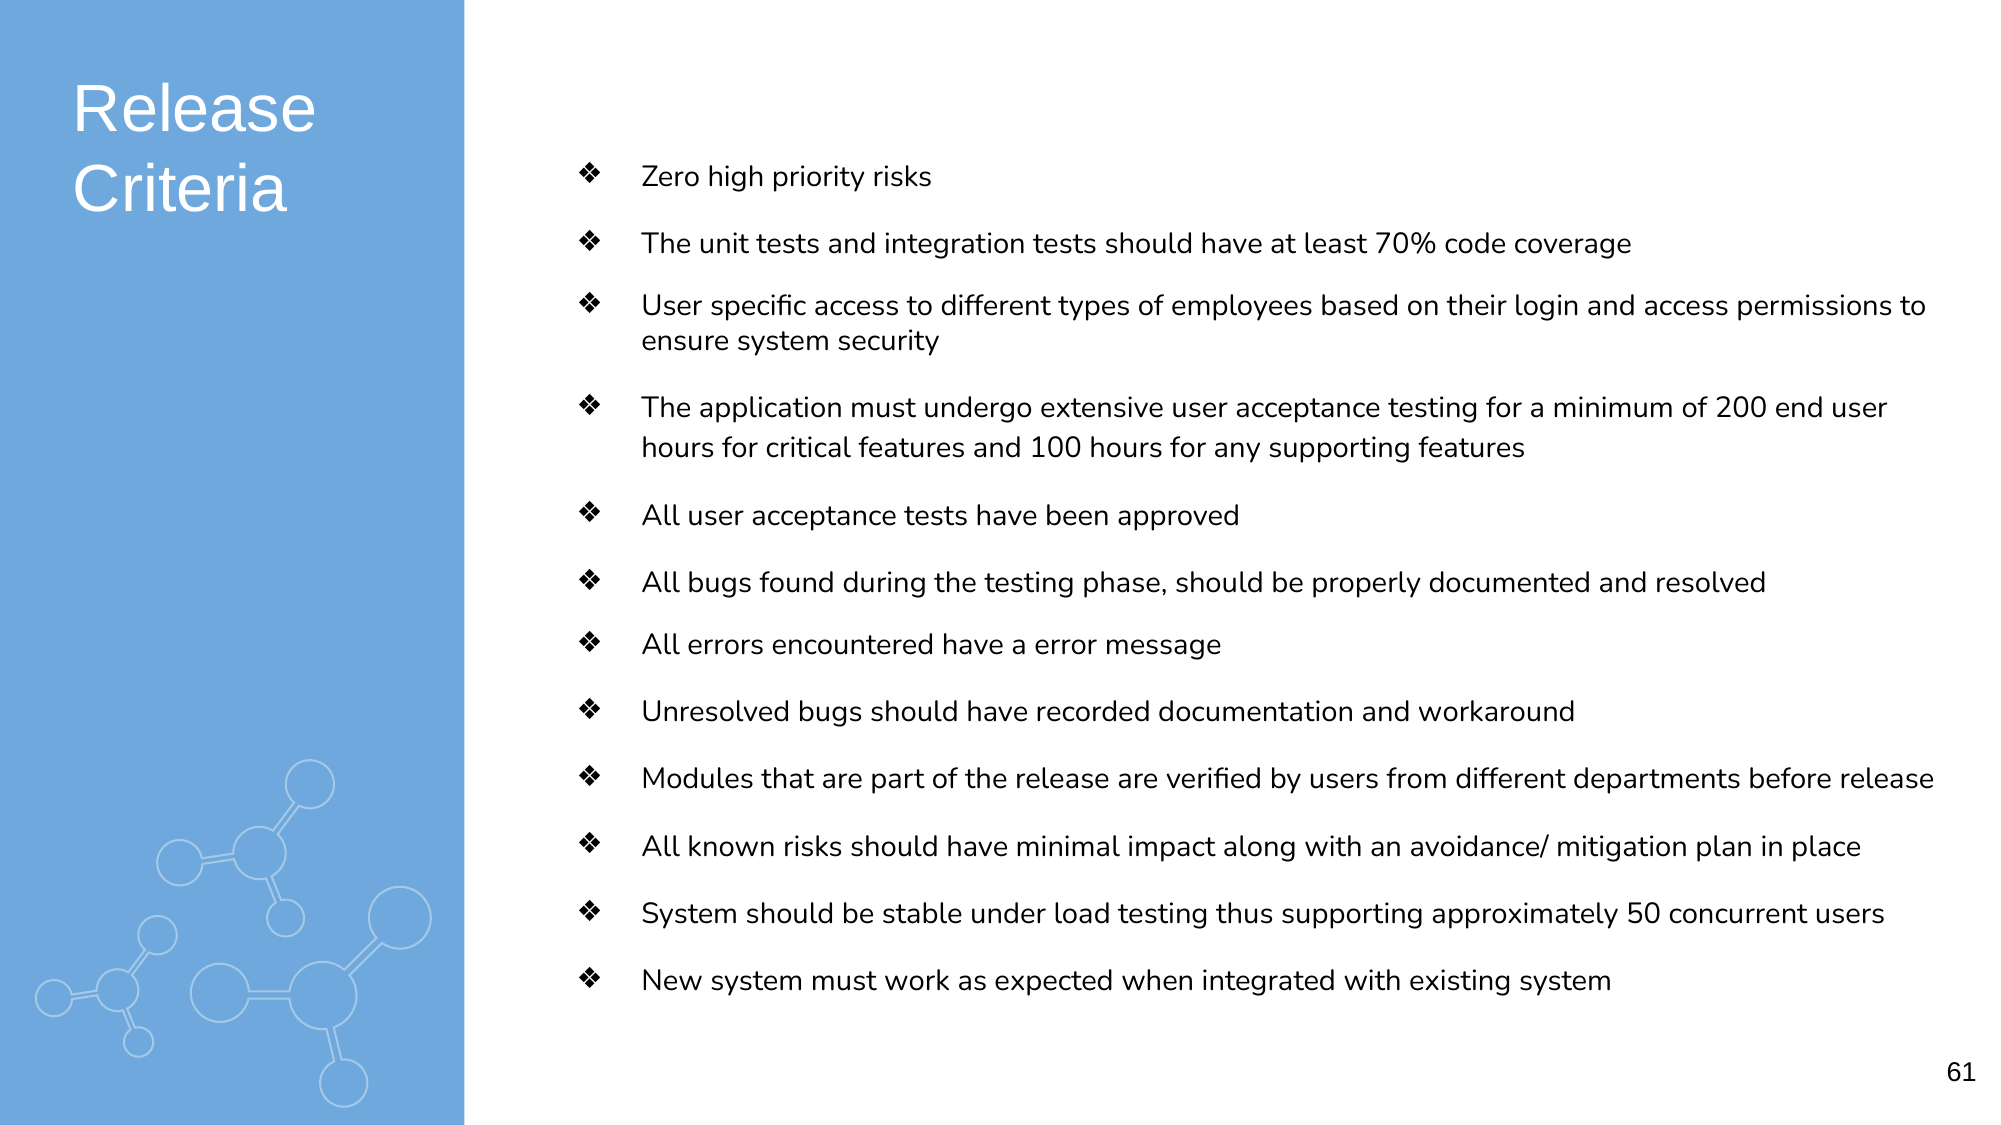

Release
Criteria
Zero high priority risks
The unit tests and integration tests should have at least 70% code coverage
User specific access to different types of employees based on their login and access permissions to ensure system security
The application must undergo extensive user acceptance testing for a minimum of 200 end user hours for critical features and 100 hours for any supporting features
All user acceptance tests have been approved
All bugs found during the testing phase, should be properly documented and resolved
All errors encountered have a error message
Unresolved bugs should have recorded documentation and workaround
Modules that are part of the release are verified by users from different departments before release
All known risks should have minimal impact along with an avoidance/ mitigation plan in place
System should be stable under load testing thus supporting approximately 50 concurrent users
New system must work as expected when integrated with existing system

61